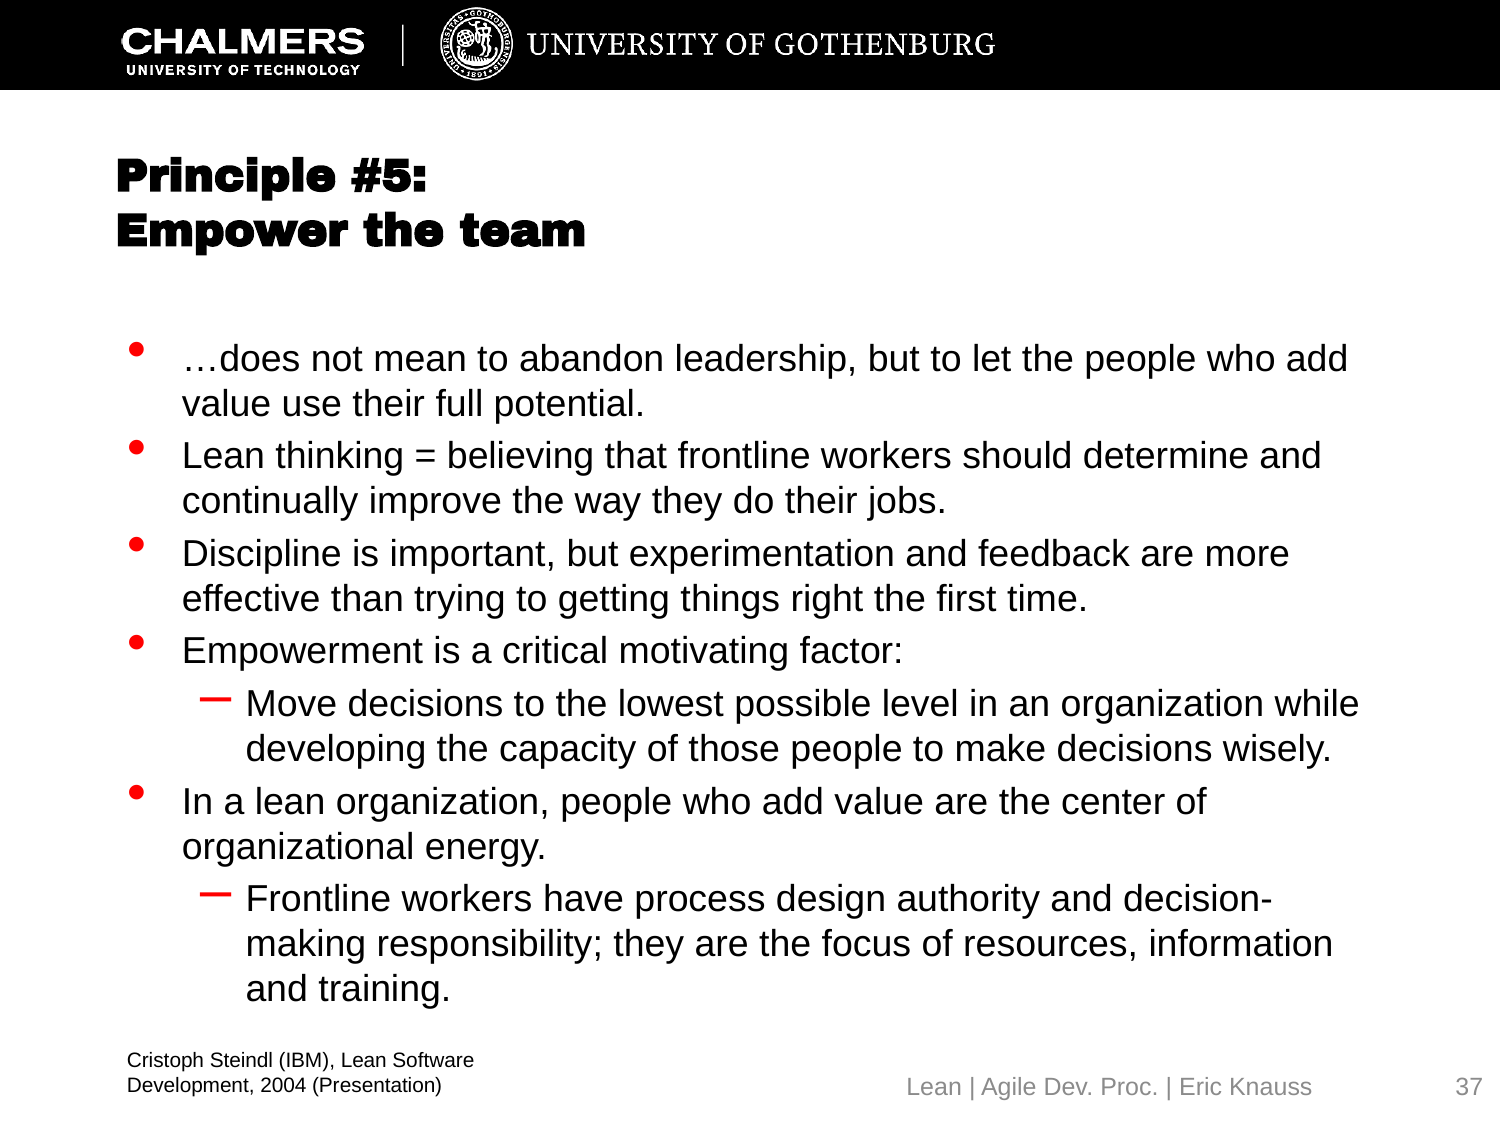

# Principle #5: Empower the team
…does not mean to abandon leadership, but to let the people who add value use their full potential.
Lean thinking = believing that frontline workers should determine and continually improve the way they do their jobs.
Discipline is important, but experimentation and feedback are more effective than trying to getting things right the first time.
Empowerment is a critical motivating factor:
Move decisions to the lowest possible level in an organization while developing the capacity of those people to make decisions wisely.
In a lean organization, people who add value are the center of organizational energy.
Frontline workers have process design authority and decision-making responsibility; they are the focus of resources, information and training.
Cristoph Steindl (IBM), Lean Software Development, 2004 (Presentation)
37
Lean | Agile Dev. Proc. | Eric Knauss